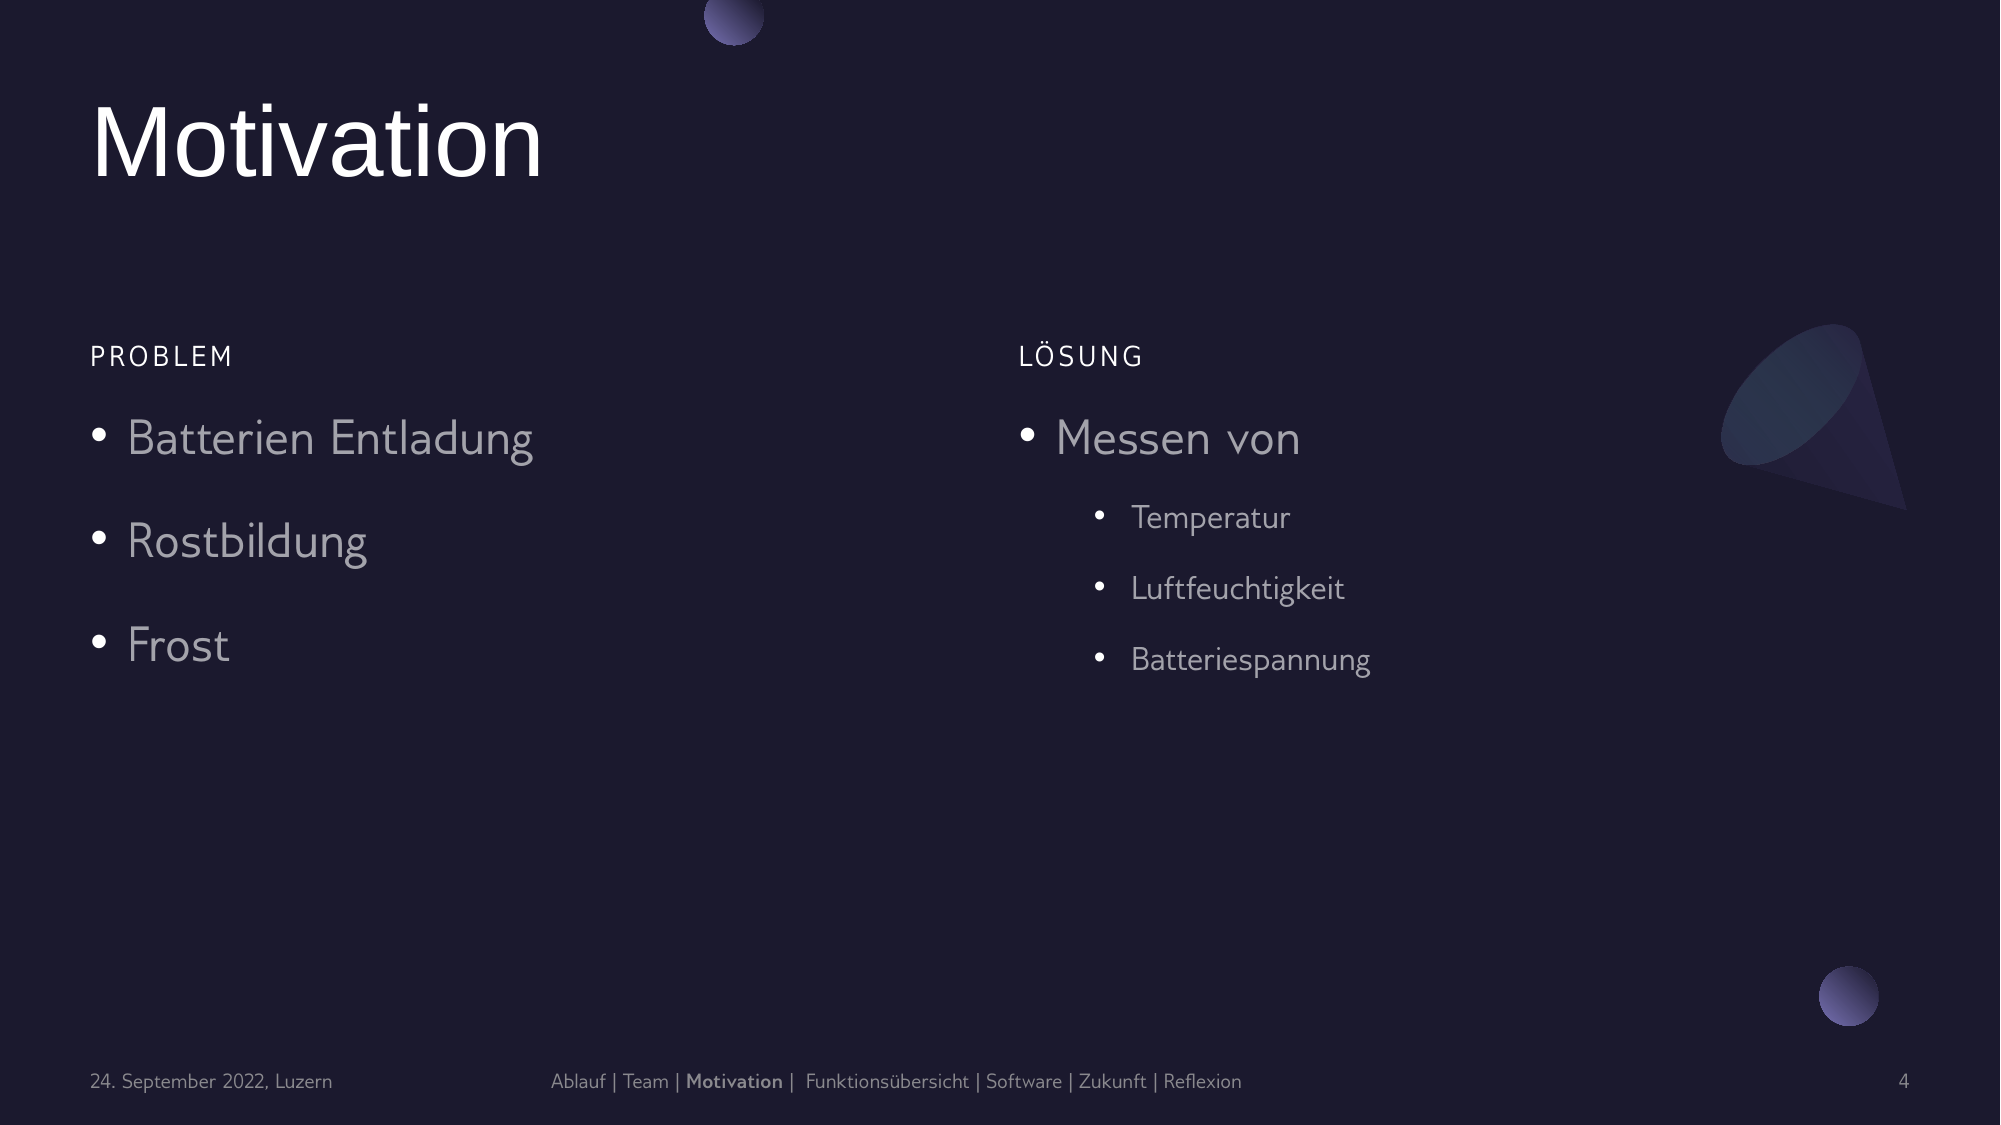

# Motivation
Problem
Lösung

Batterien Entladung
Rostbildung
Frost
Messen von
Temperatur
Luftfeuchtigkeit
Batteriespannung

24. September 2022, Luzern
Ablauf | Team | Motivation |  Funktionsübersicht | Software | Zukunft | Reflexion
4